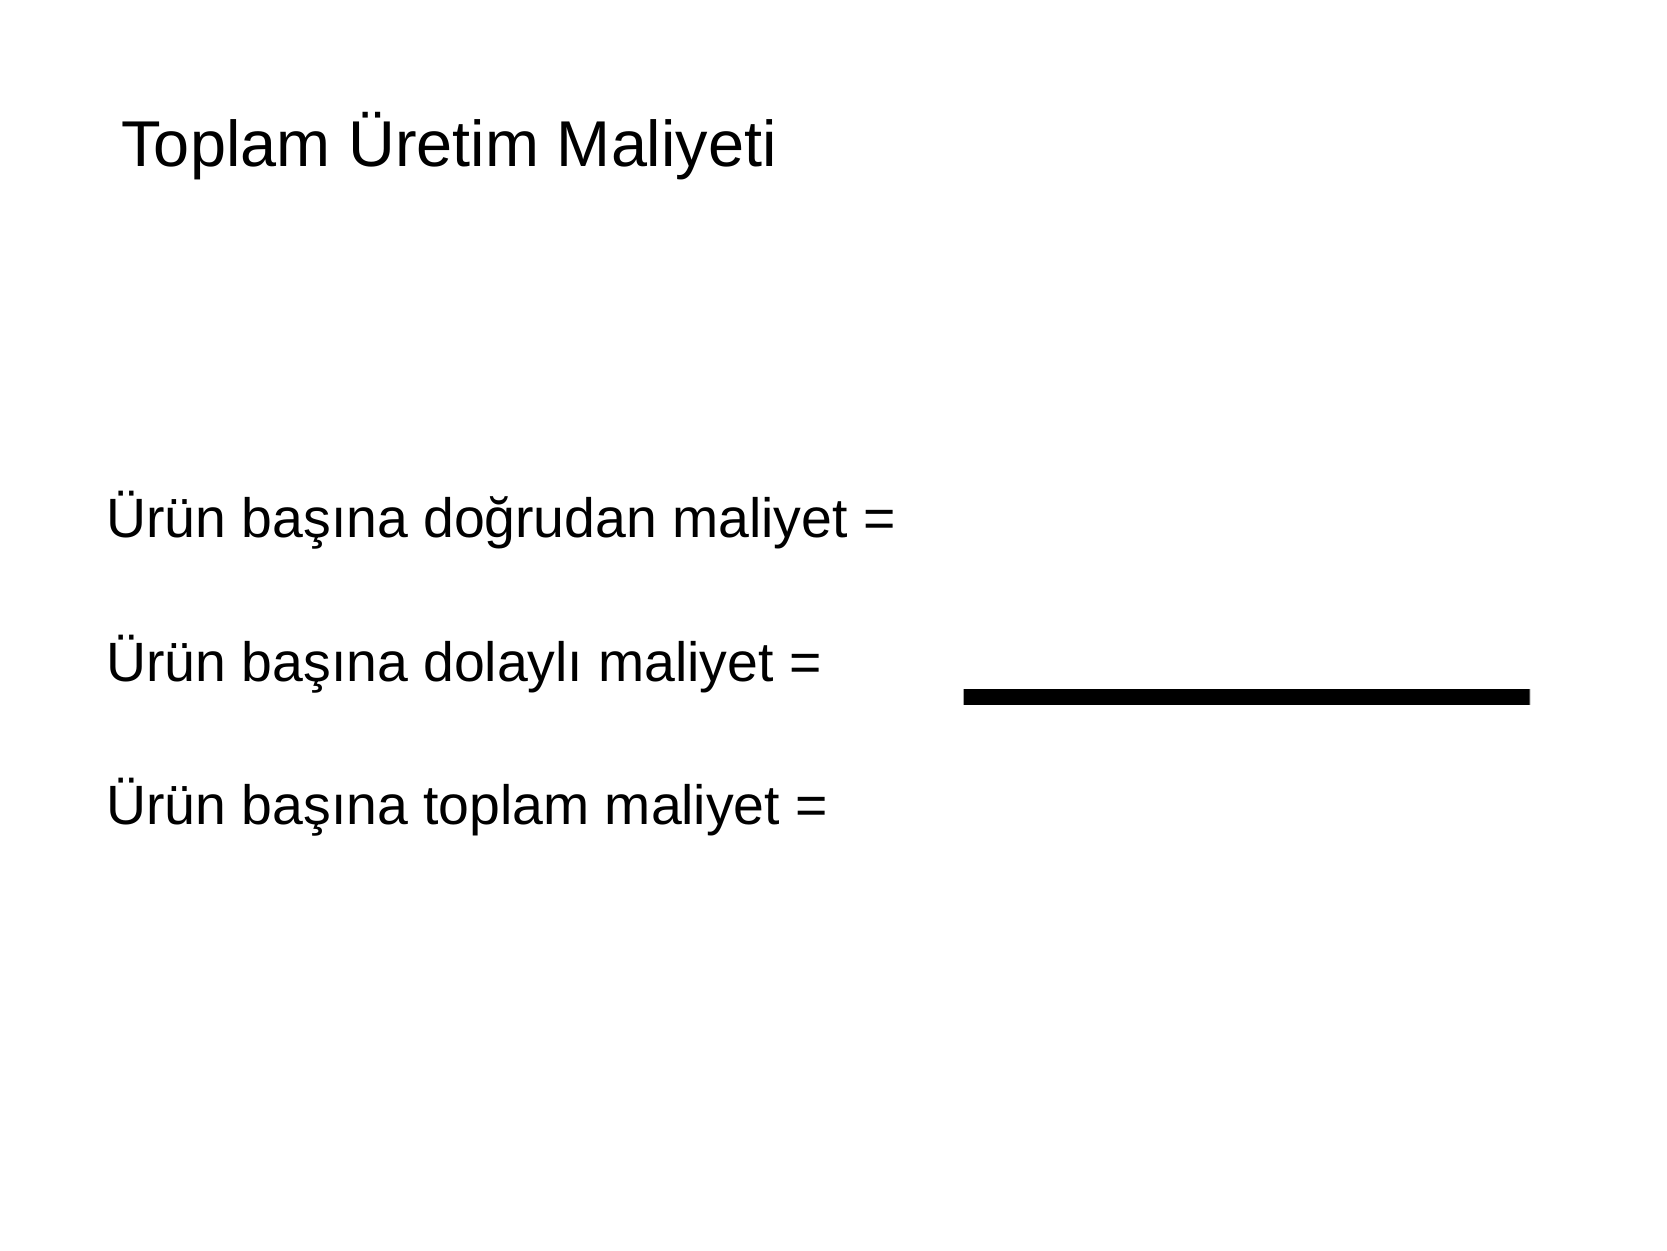

Toplam Üretim Maliyeti
Ürün başına doğrudan maliyet =

Ürün başına dolaylı maliyet =

Ürün başına toplam maliyet =